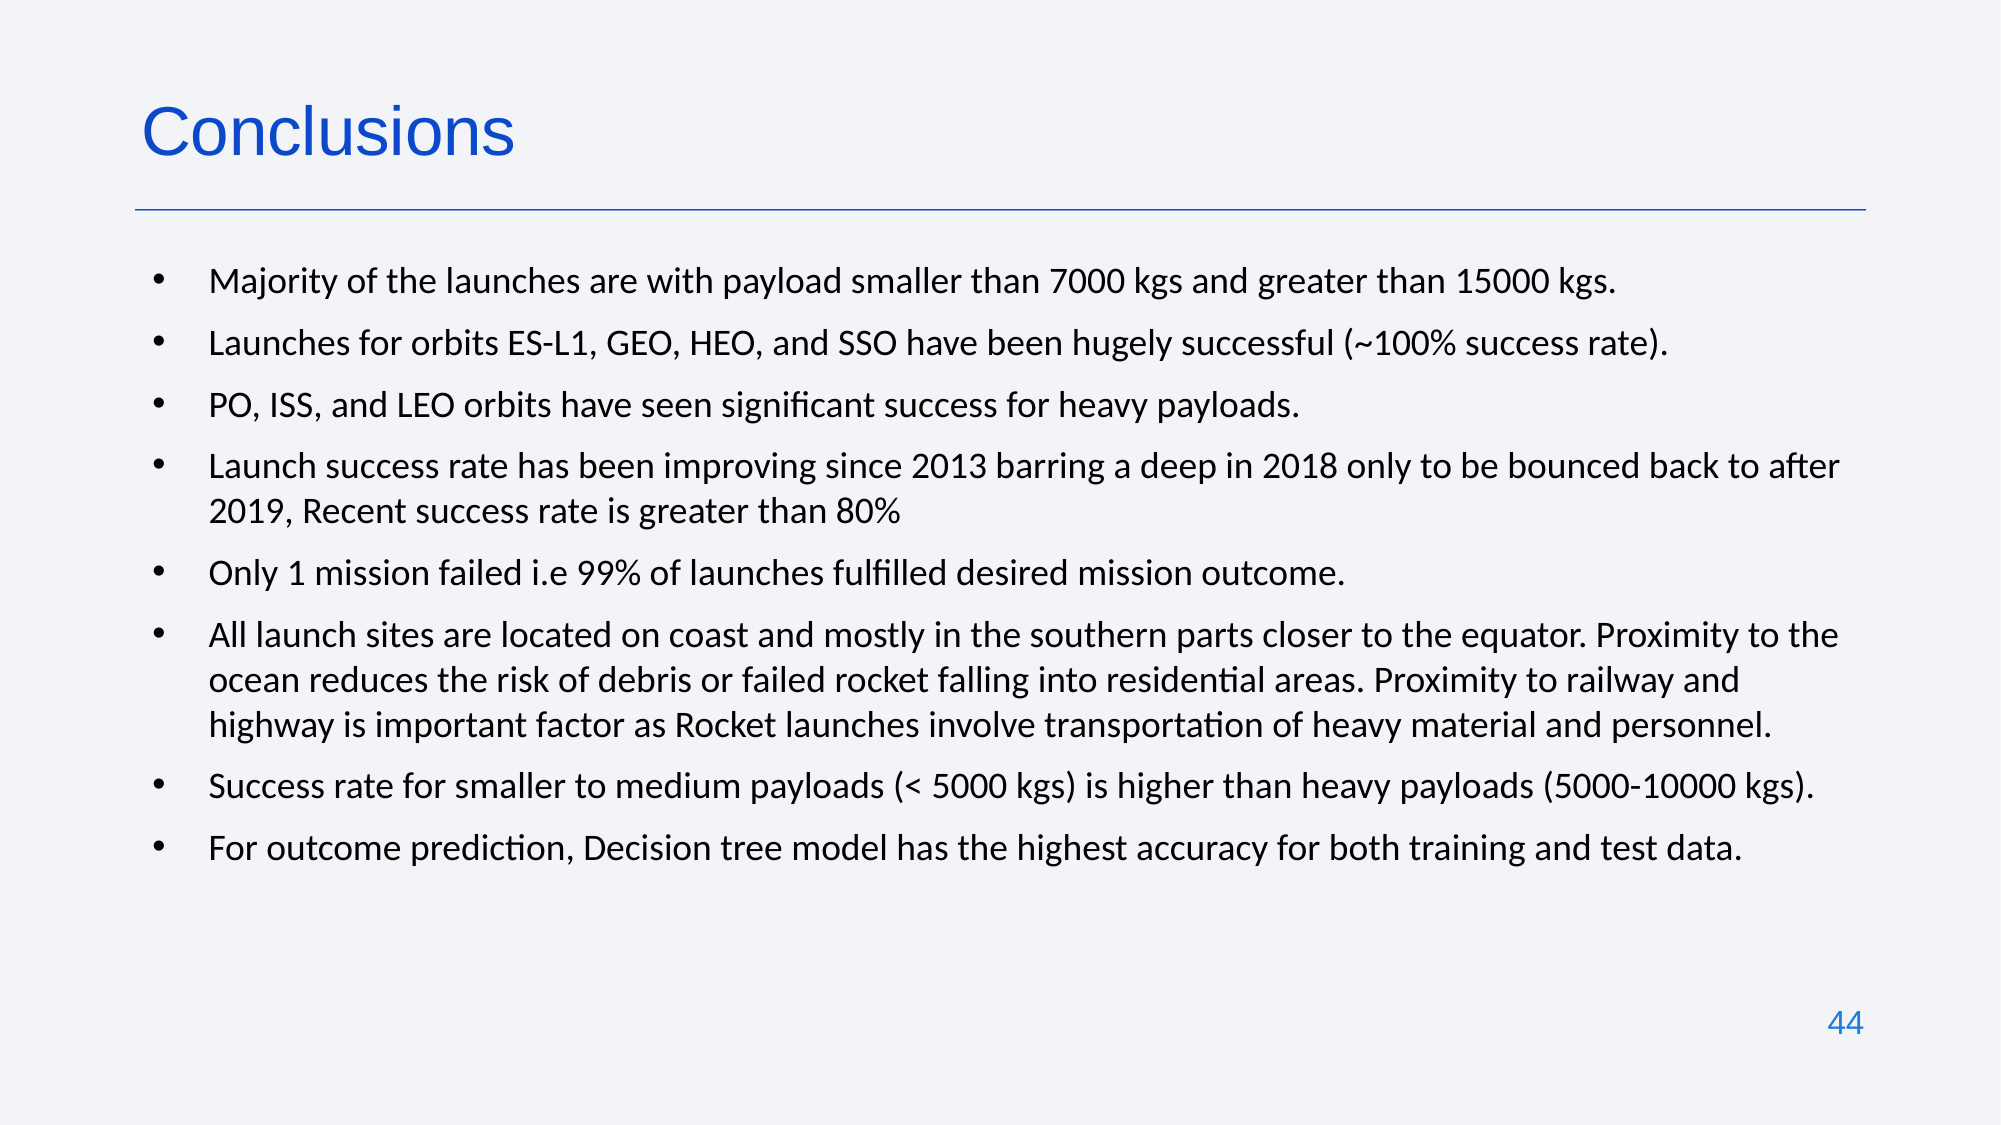

Conclusions
Majority of the launches are with payload smaller than 7000 kgs and greater than 15000 kgs.
Launches for orbits ES-L1, GEO, HEO, and SSO have been hugely successful (~100% success rate).
PO, ISS, and LEO orbits have seen significant success for heavy payloads.
Launch success rate has been improving since 2013 barring a deep in 2018 only to be bounced back to after 2019, Recent success rate is greater than 80%
Only 1 mission failed i.e 99% of launches fulfilled desired mission outcome.
All launch sites are located on coast and mostly in the southern parts closer to the equator. Proximity to the ocean reduces the risk of debris or failed rocket falling into residential areas. Proximity to railway and highway is important factor as Rocket launches involve transportation of heavy material and personnel.
Success rate for smaller to medium payloads (< 5000 kgs) is higher than heavy payloads (5000-10000 kgs).
For outcome prediction, Decision tree model has the highest accuracy for both training and test data.
44